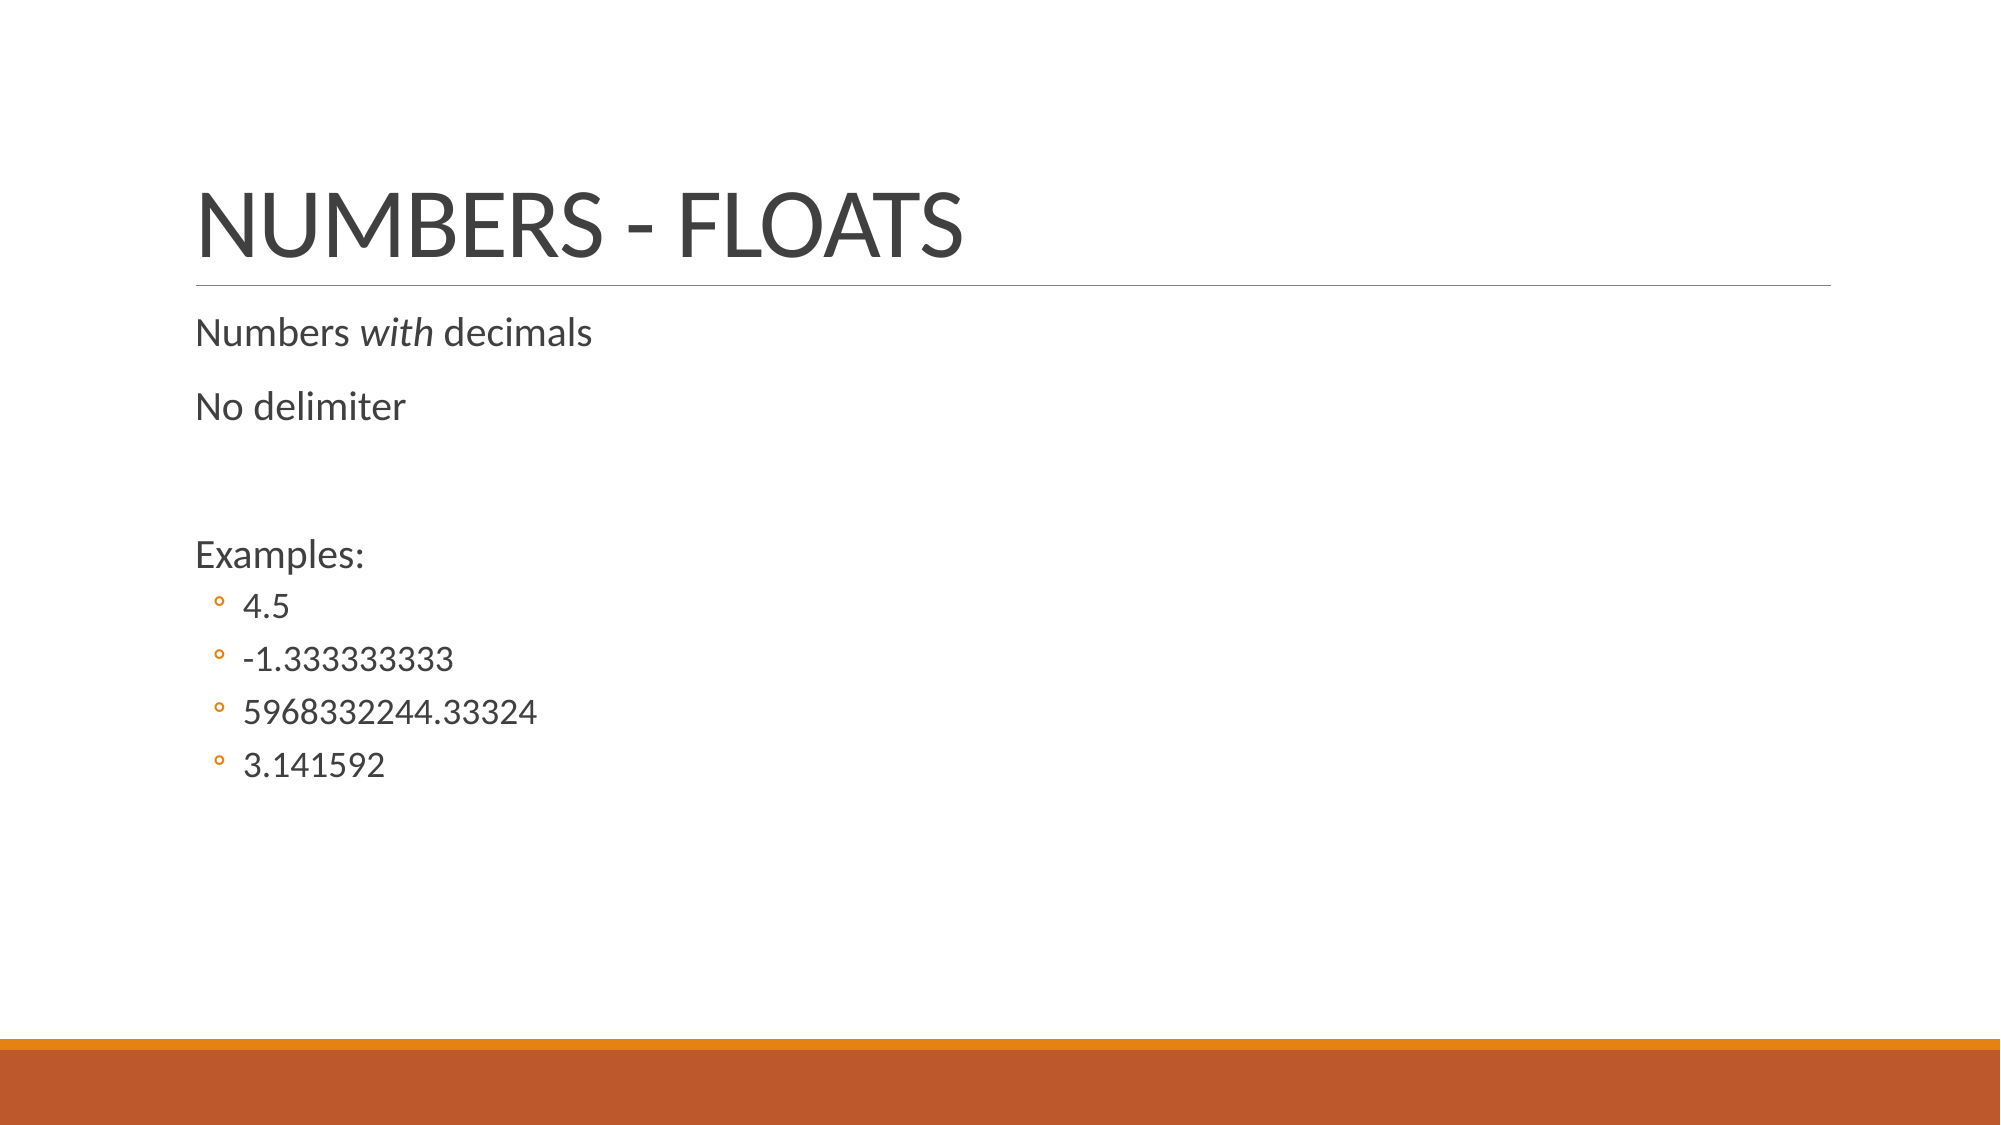

# NUMBERS - FLOATS
Numbers with decimals
No delimiter

Examples:
4.5
-1.333333333
5968332244.33324
3.141592